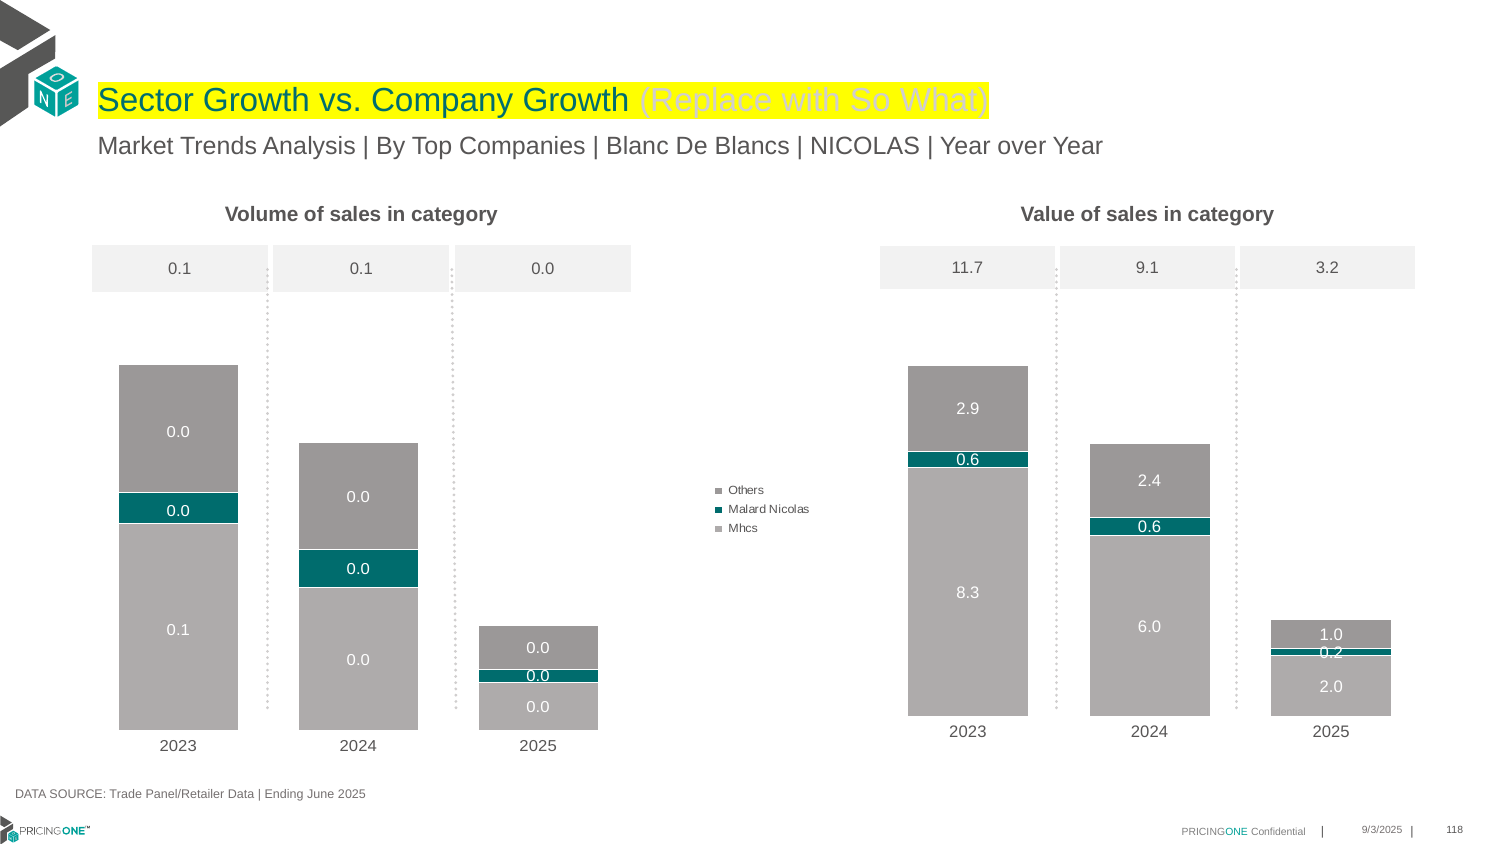

# Sector Growth vs. Company Growth (Replace with So What)
Market Trends Analysis | By Top Companies | Blanc De Blancs | NICOLAS | Year over Year
| Value of sales in category |  |  |
| --- | --- | --- |
| 11.7 | 9.1 | 3.2 |
| Volume of sales in category |  |  |
| --- | --- | --- |
| 0.1 | 0.1 | 0.0 |

### Chart

| Category | Mhcs | Malard Nicolas | Others |
|---|---|---|---|
| 2023 | 8.299555 | 0.558067 | 2.874102 |
| 2024 | 6.020353 | 0.636983 | 2.448049 |
| 2025 | 2.023552 | 0.226288 | 0.972327 |

### Chart

| Category | Mhcs | Malard Nicolas | Others |
|---|---|---|---|
| 2023 | 0.067027 | 0.009969 | 0.041387 |
| 2024 | 0.046259 | 0.012328 | 0.034323 |
| 2025 | 0.015602 | 0.004263 | 0.014212 |
DATA SOURCE: Trade Panel/Retailer Data | Ending June 2025

9/3/2025
118